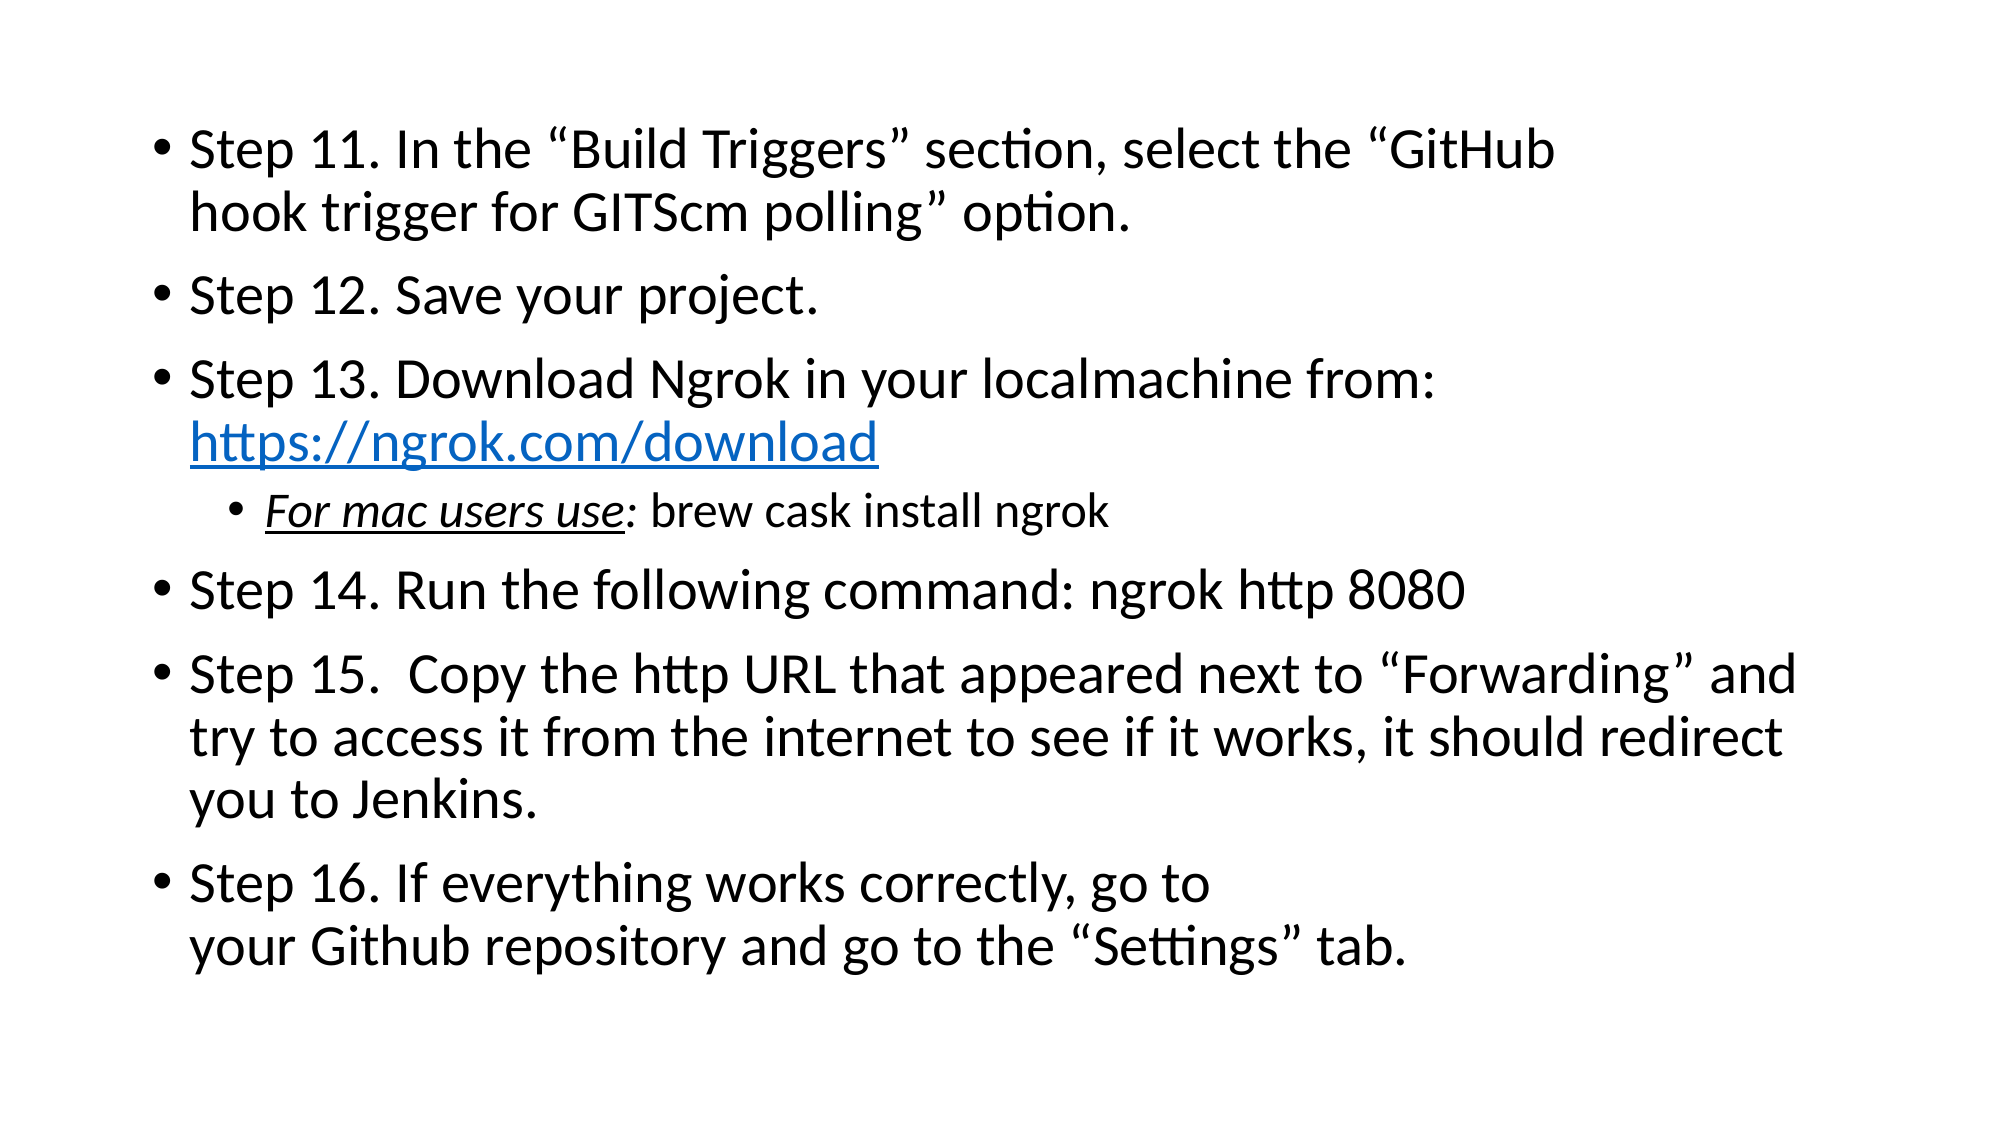

Step 11. In the “Build Triggers” section, select the “GitHub hook trigger for GITScm polling” option.
Step 12. Save your project.
Step 13. Download Ngrok in your localmachine from: https://ngrok.com/download
For mac users use: brew cask install ngrok
Step 14. Run the following command: ngrok http 8080
Step 15.  Copy the http URL that appeared next to “Forwarding” and try to access it from the internet to see if it works, it should redirect you to Jenkins.
Step 16. If everything works correctly, go to your Github repository and go to the “Settings” tab.